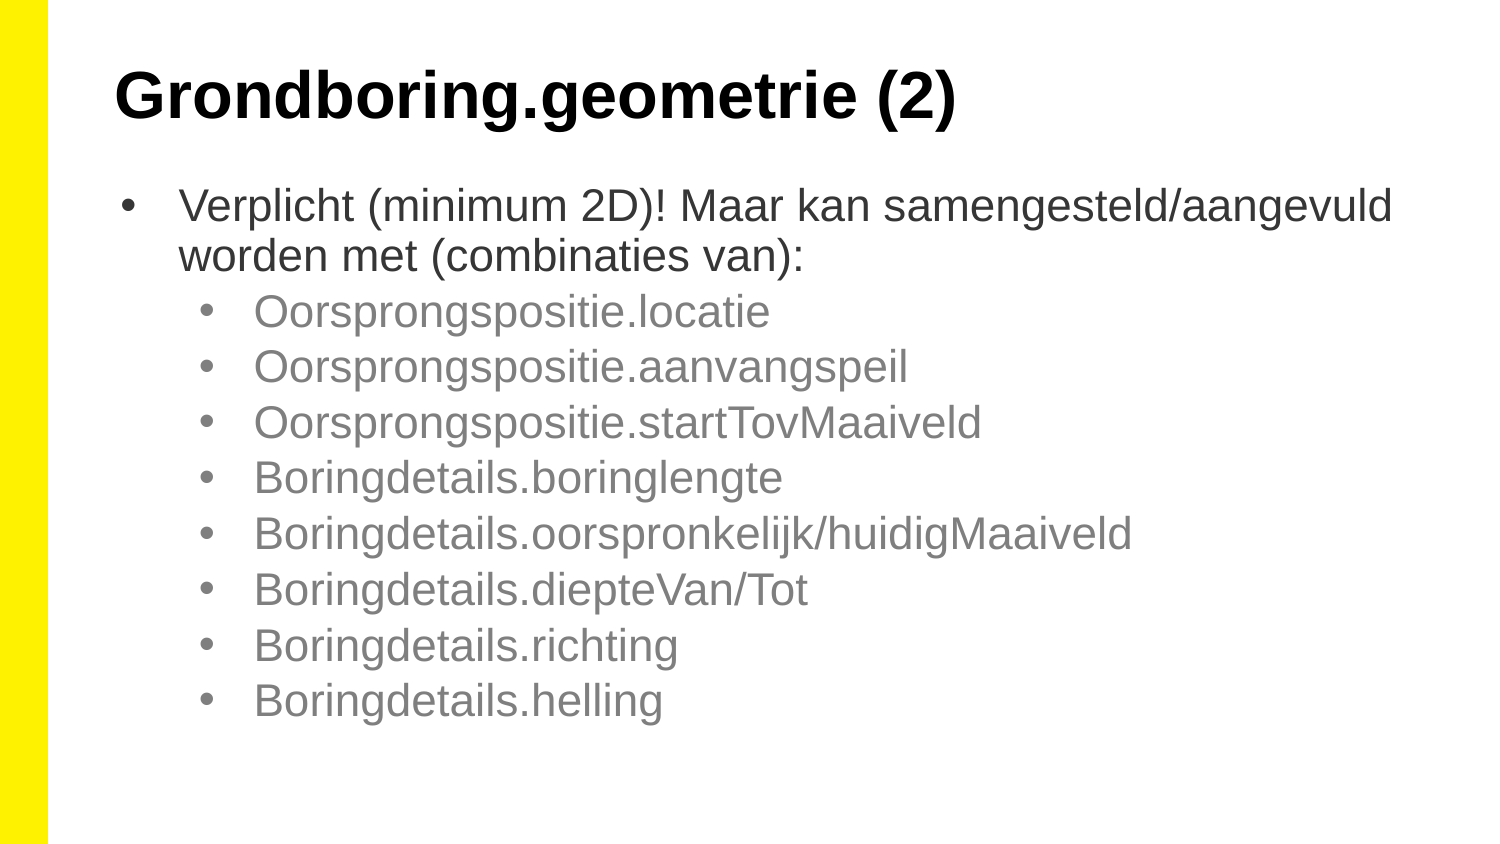

Grondboring.geometrie (2)
Verplicht (minimum 2D)! Maar kan samengesteld/aangevuld worden met (combinaties van):
Oorsprongspositie.locatie
Oorsprongspositie.aanvangspeil
Oorsprongspositie.startTovMaaiveld
Boringdetails.boringlengte
Boringdetails.oorspronkelijk/huidigMaaiveld
Boringdetails.diepteVan/Tot
Boringdetails.richting
Boringdetails.helling